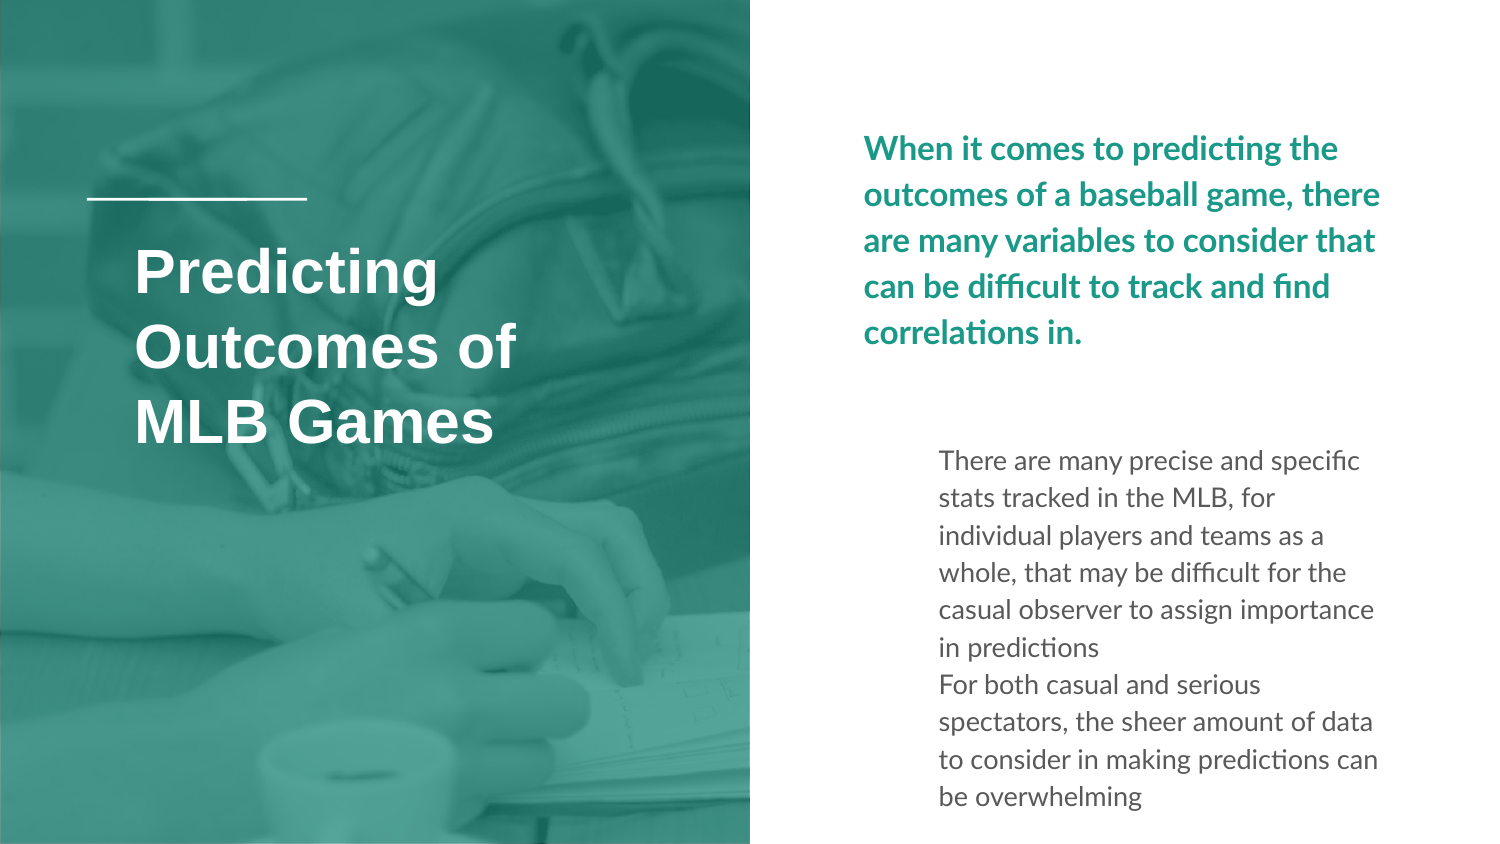

When it comes to predicting the outcomes of a baseball game, there are many variables to consider that can be difficult to track and find correlations in.

There are many precise and specific stats tracked in the MLB, for individual players and teams as a whole, that may be difficult for the casual observer to assign importance in predictions
For both casual and serious spectators, the sheer amount of data to consider in making predictions can be overwhelming

# Predicting Outcomes of MLB Games